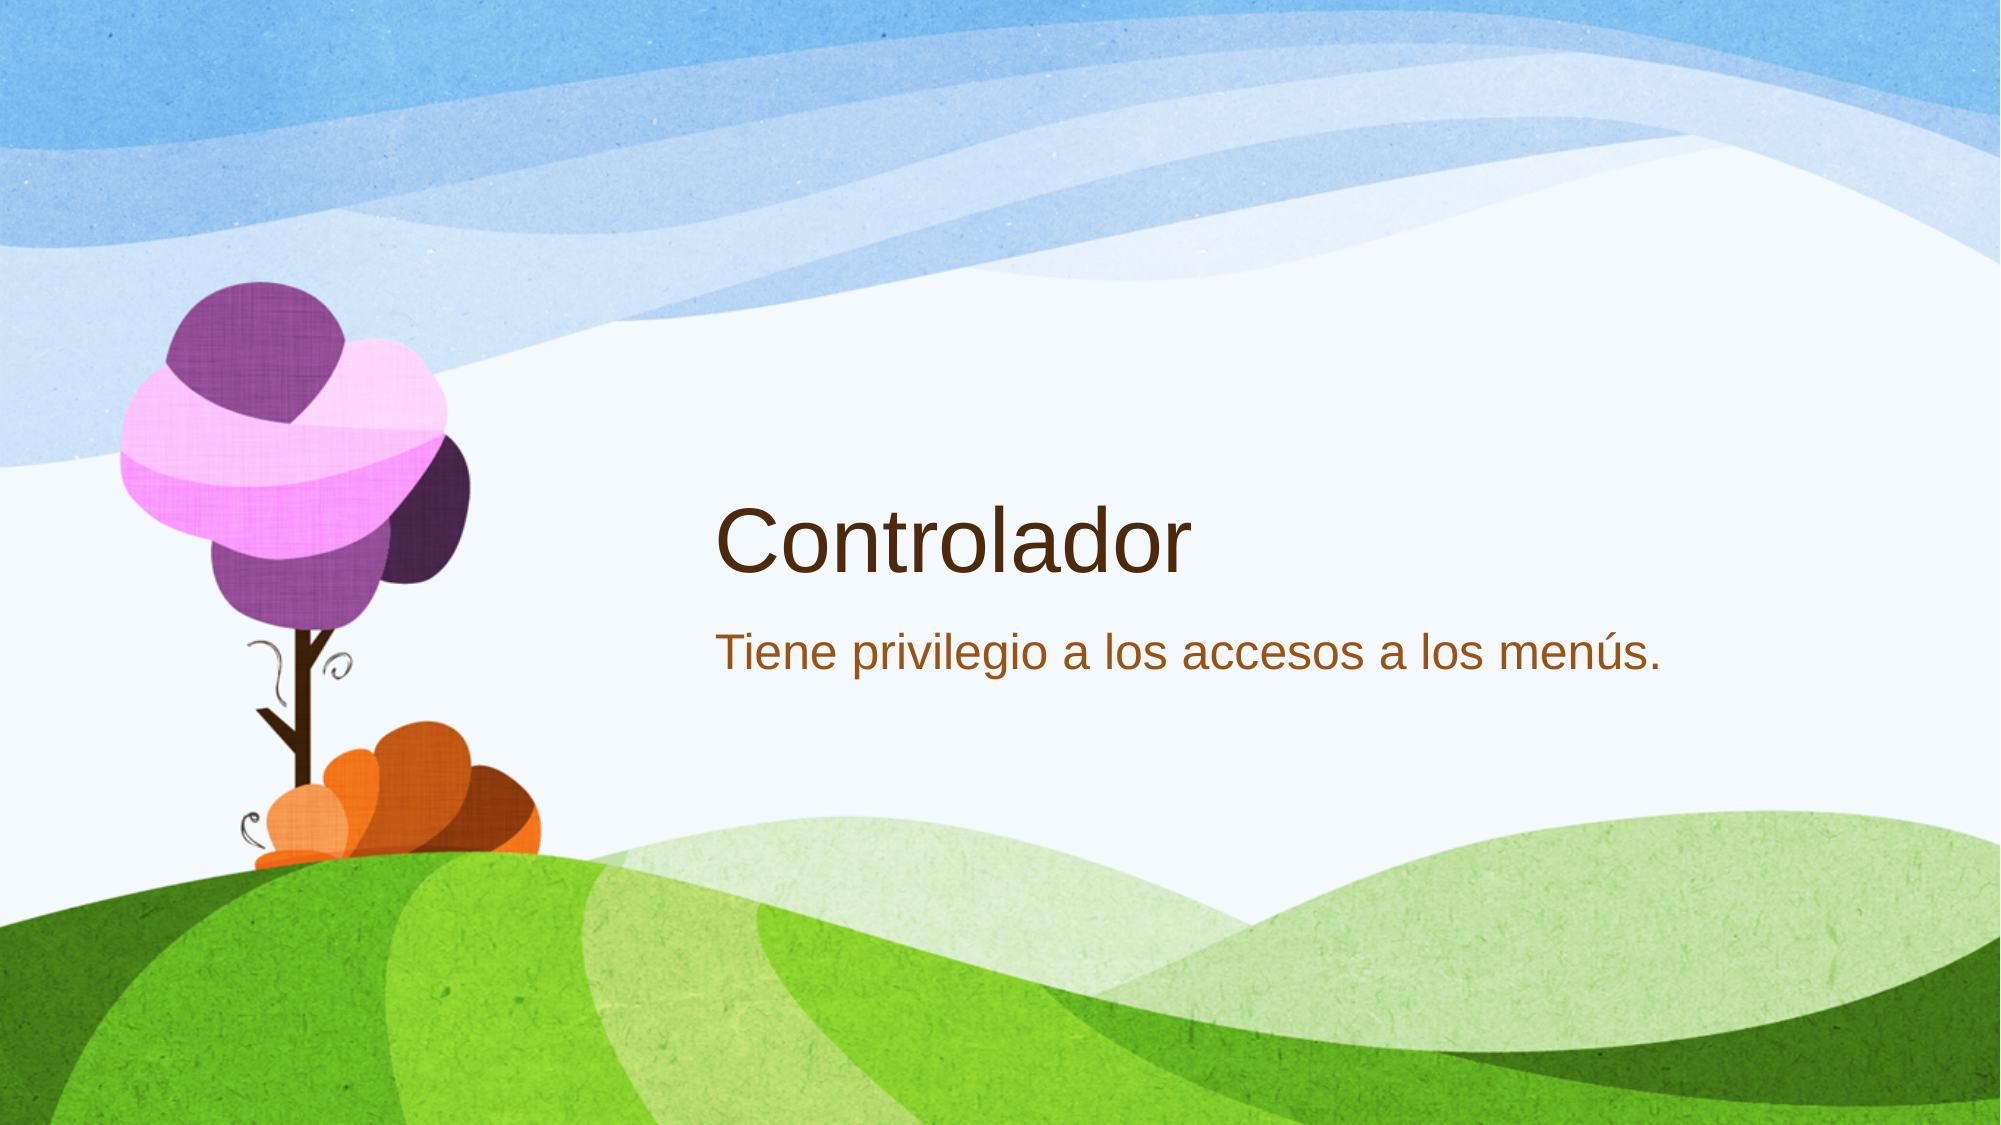

# Controlador
Tiene privilegio a los accesos a los menús.